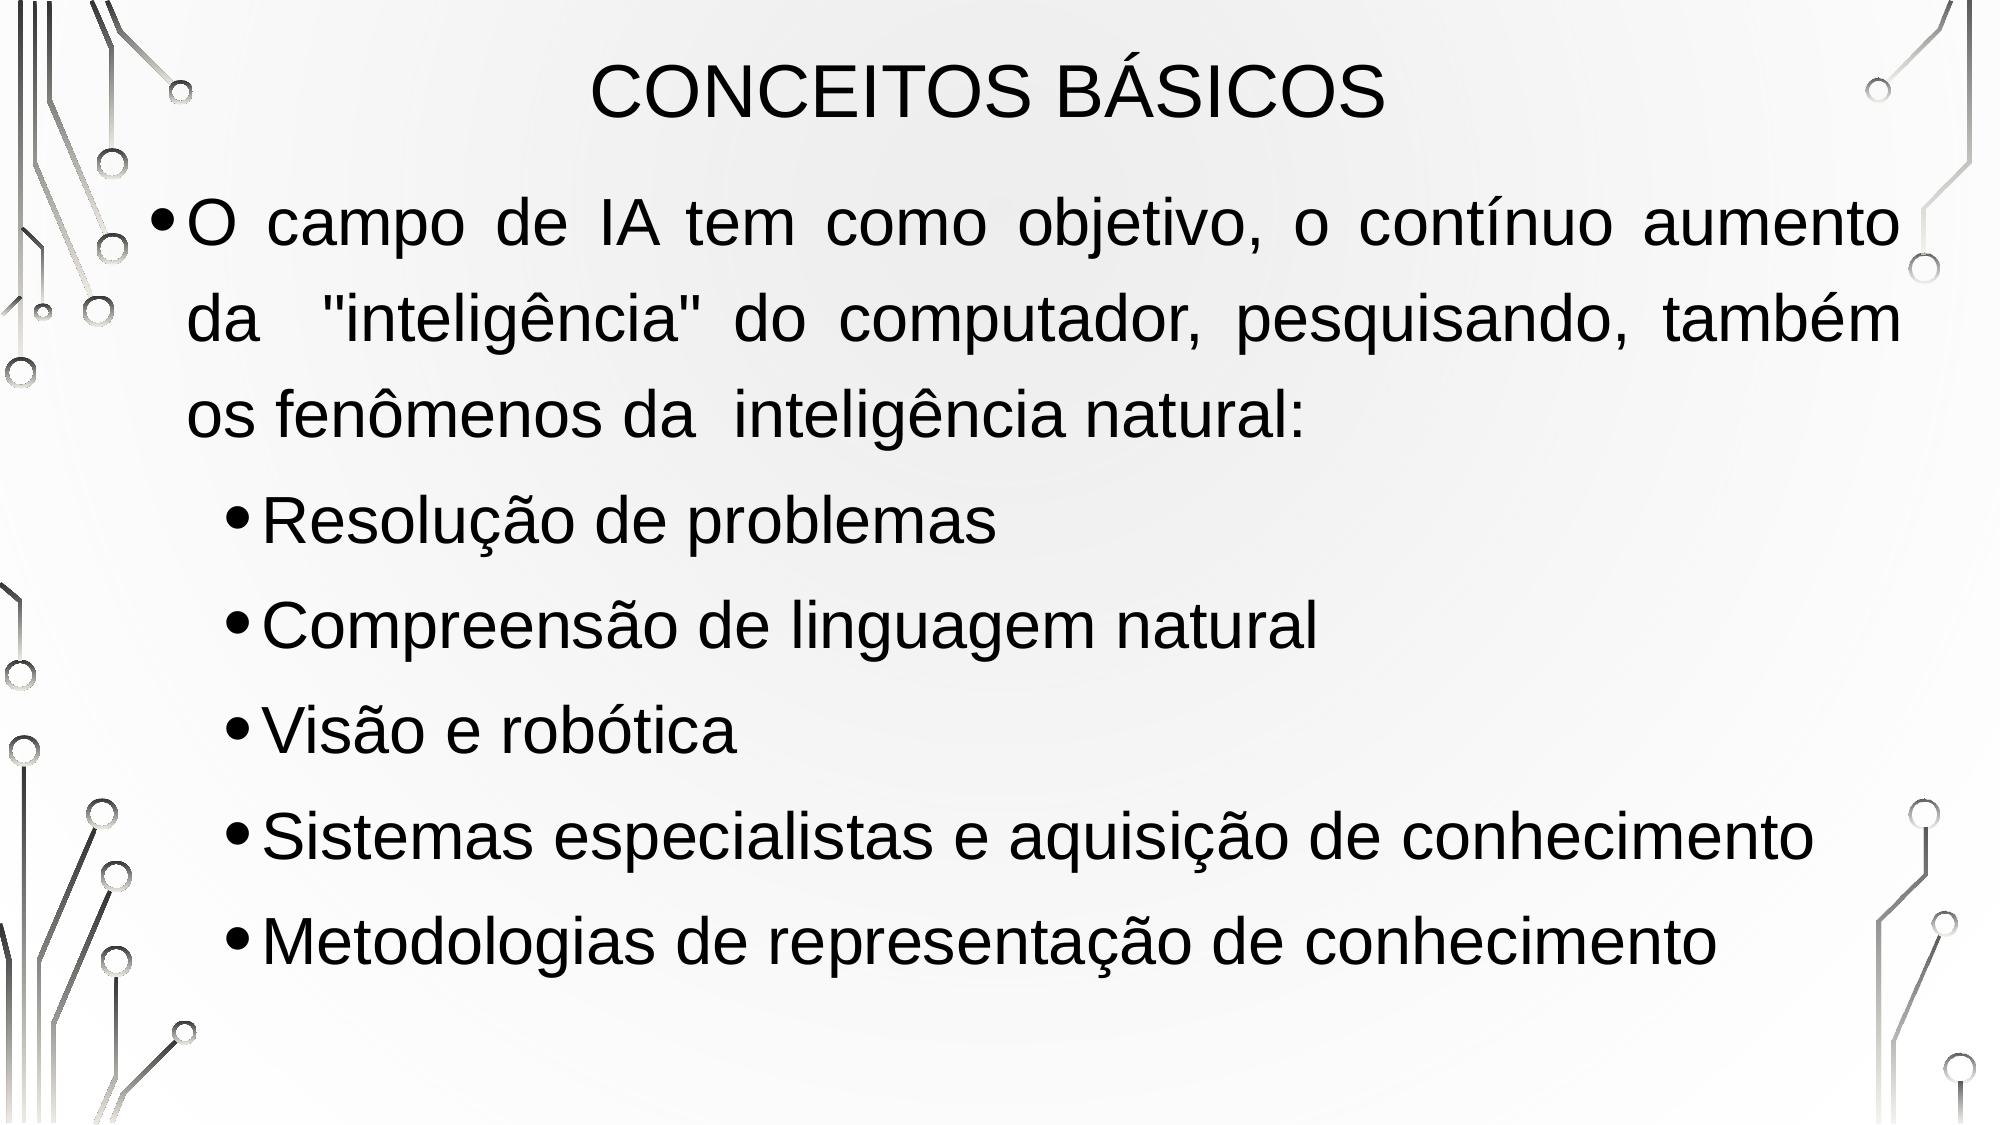

# Conceitos Básicos
O campo de IA tem como objetivo, o contínuo aumento da  "inteligência" do computador, pesquisando, também os fenômenos da  inteligência natural:
Resolução de problemas
Compreensão de linguagem natural
Visão e robótica
Sistemas especialistas e aquisição de conhecimento
Metodologias de representação de conhecimento